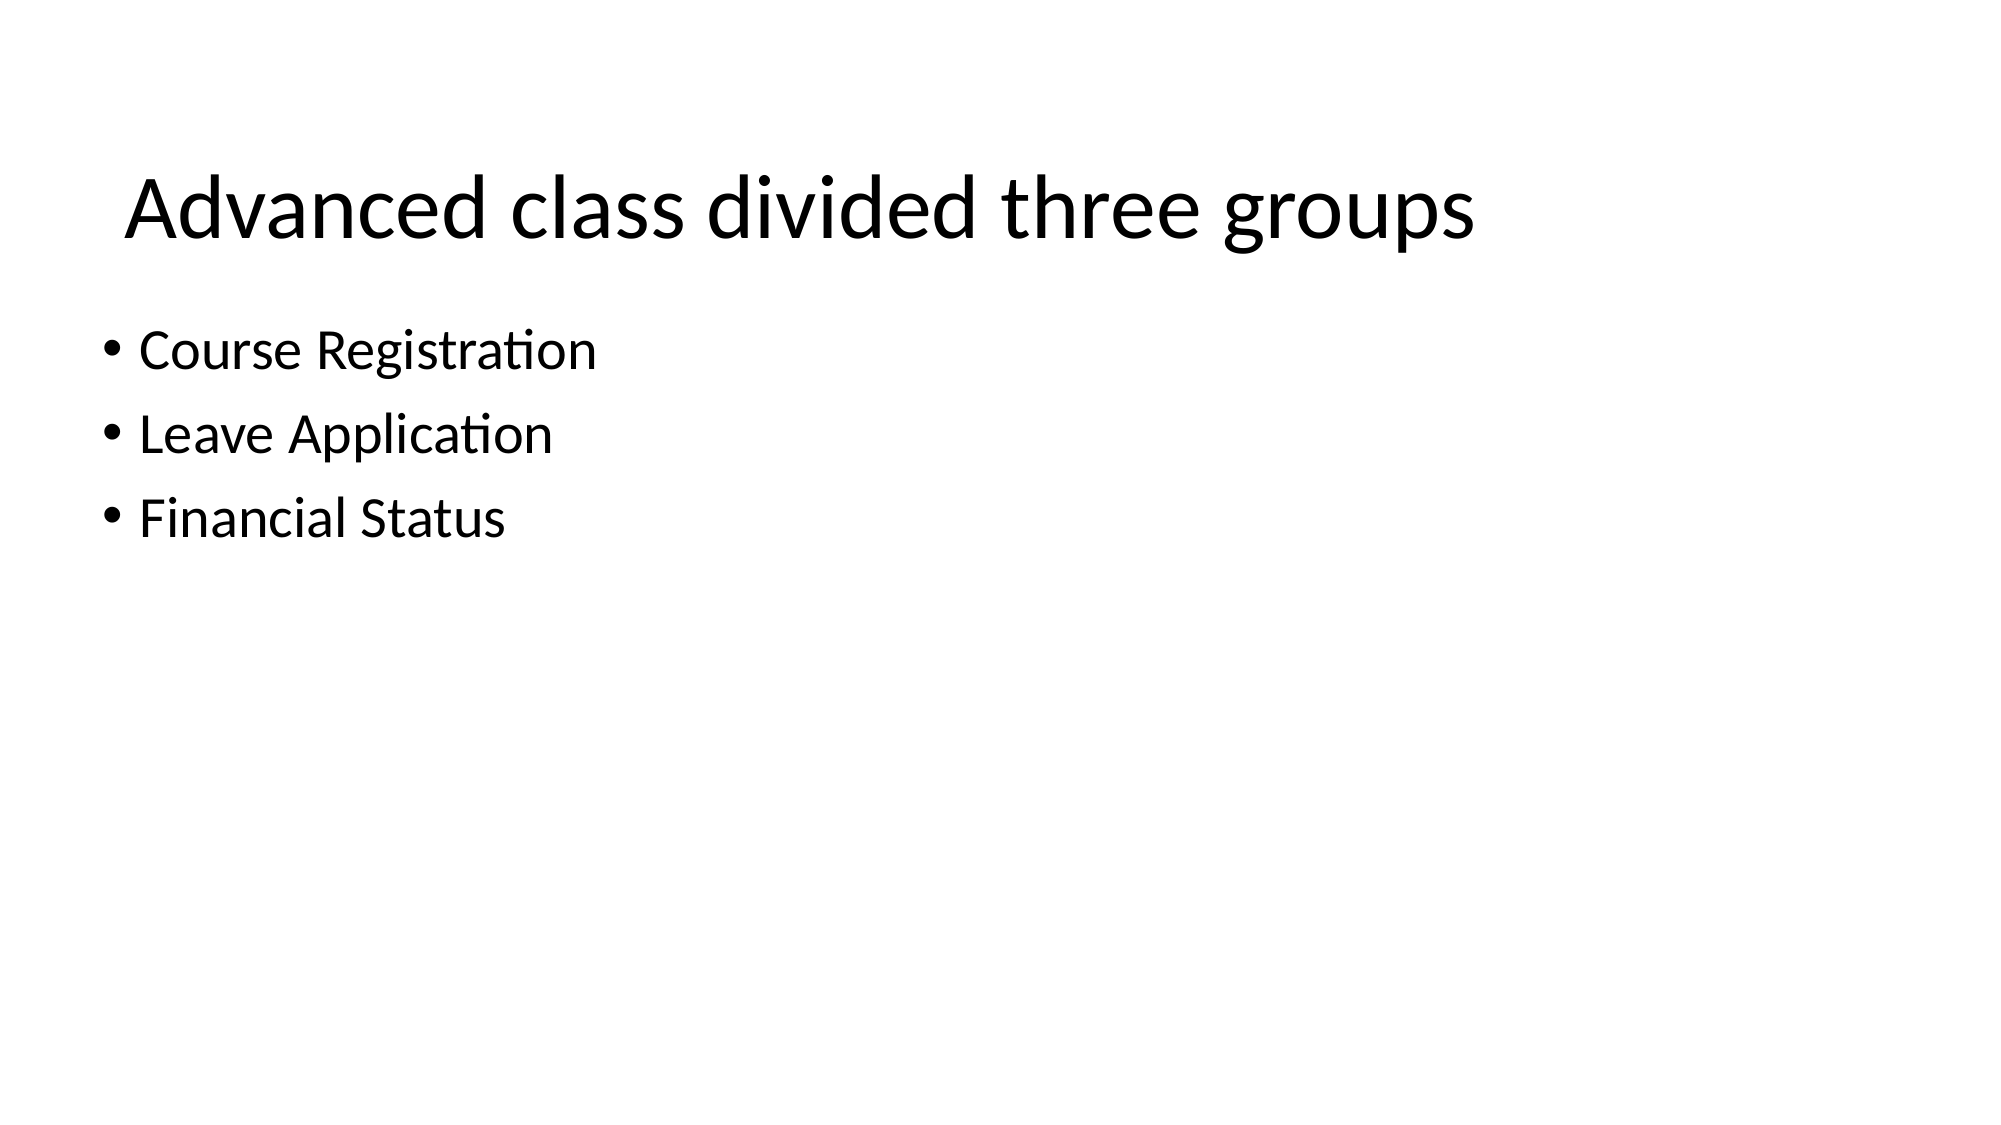

# Advanced class divided three groups
Course Registration
Leave Application
Financial Status